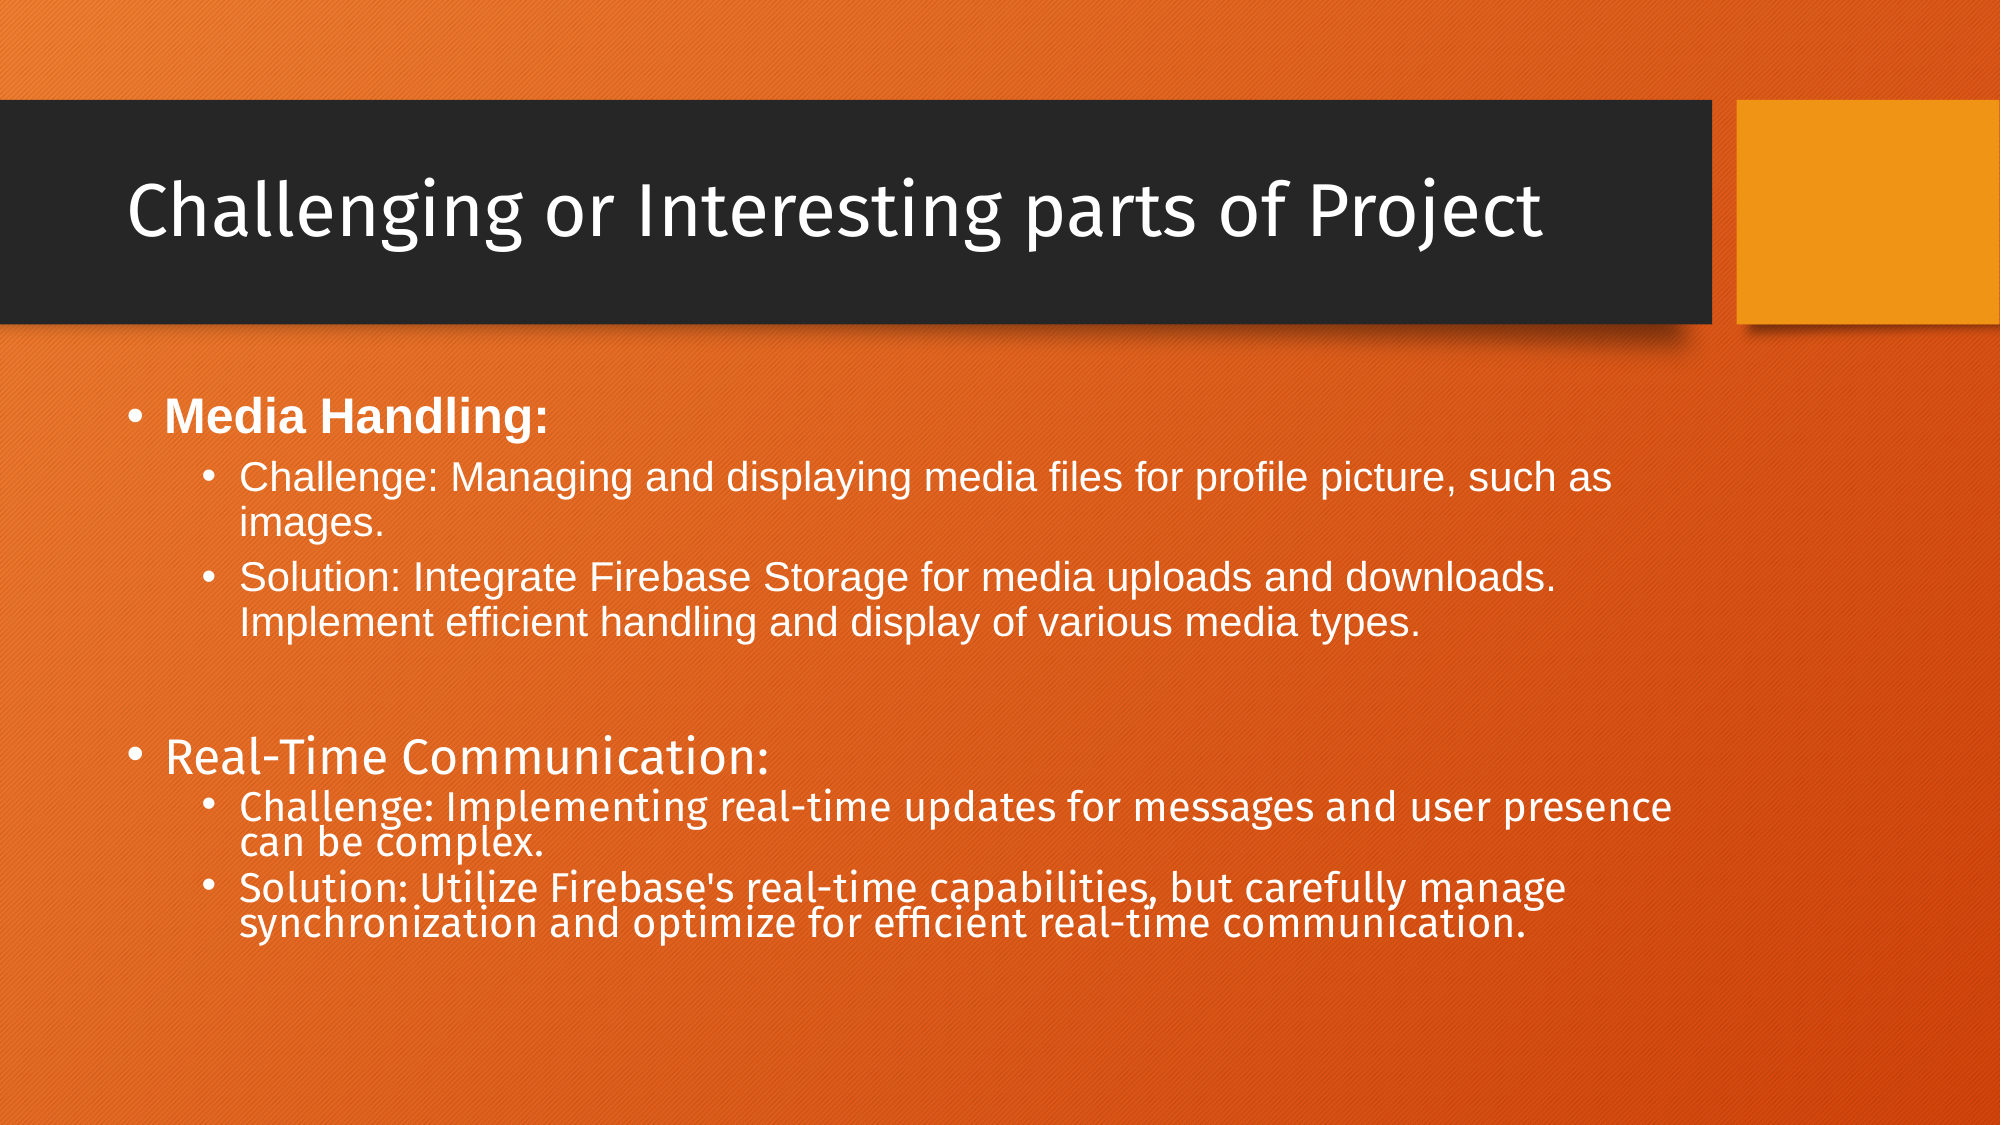

# Challenging or Interesting parts of Project
Media Handling:
Challenge: Managing and displaying media files for profile picture, such as images.
Solution: Integrate Firebase Storage for media uploads and downloads. Implement efficient handling and display of various media types.

Real-Time Communication:
Challenge: Implementing real-time updates for messages and user presence can be complex.
Solution: Utilize Firebase's real-time capabilities, but carefully manage synchronization and optimize for efficient real-time communication.